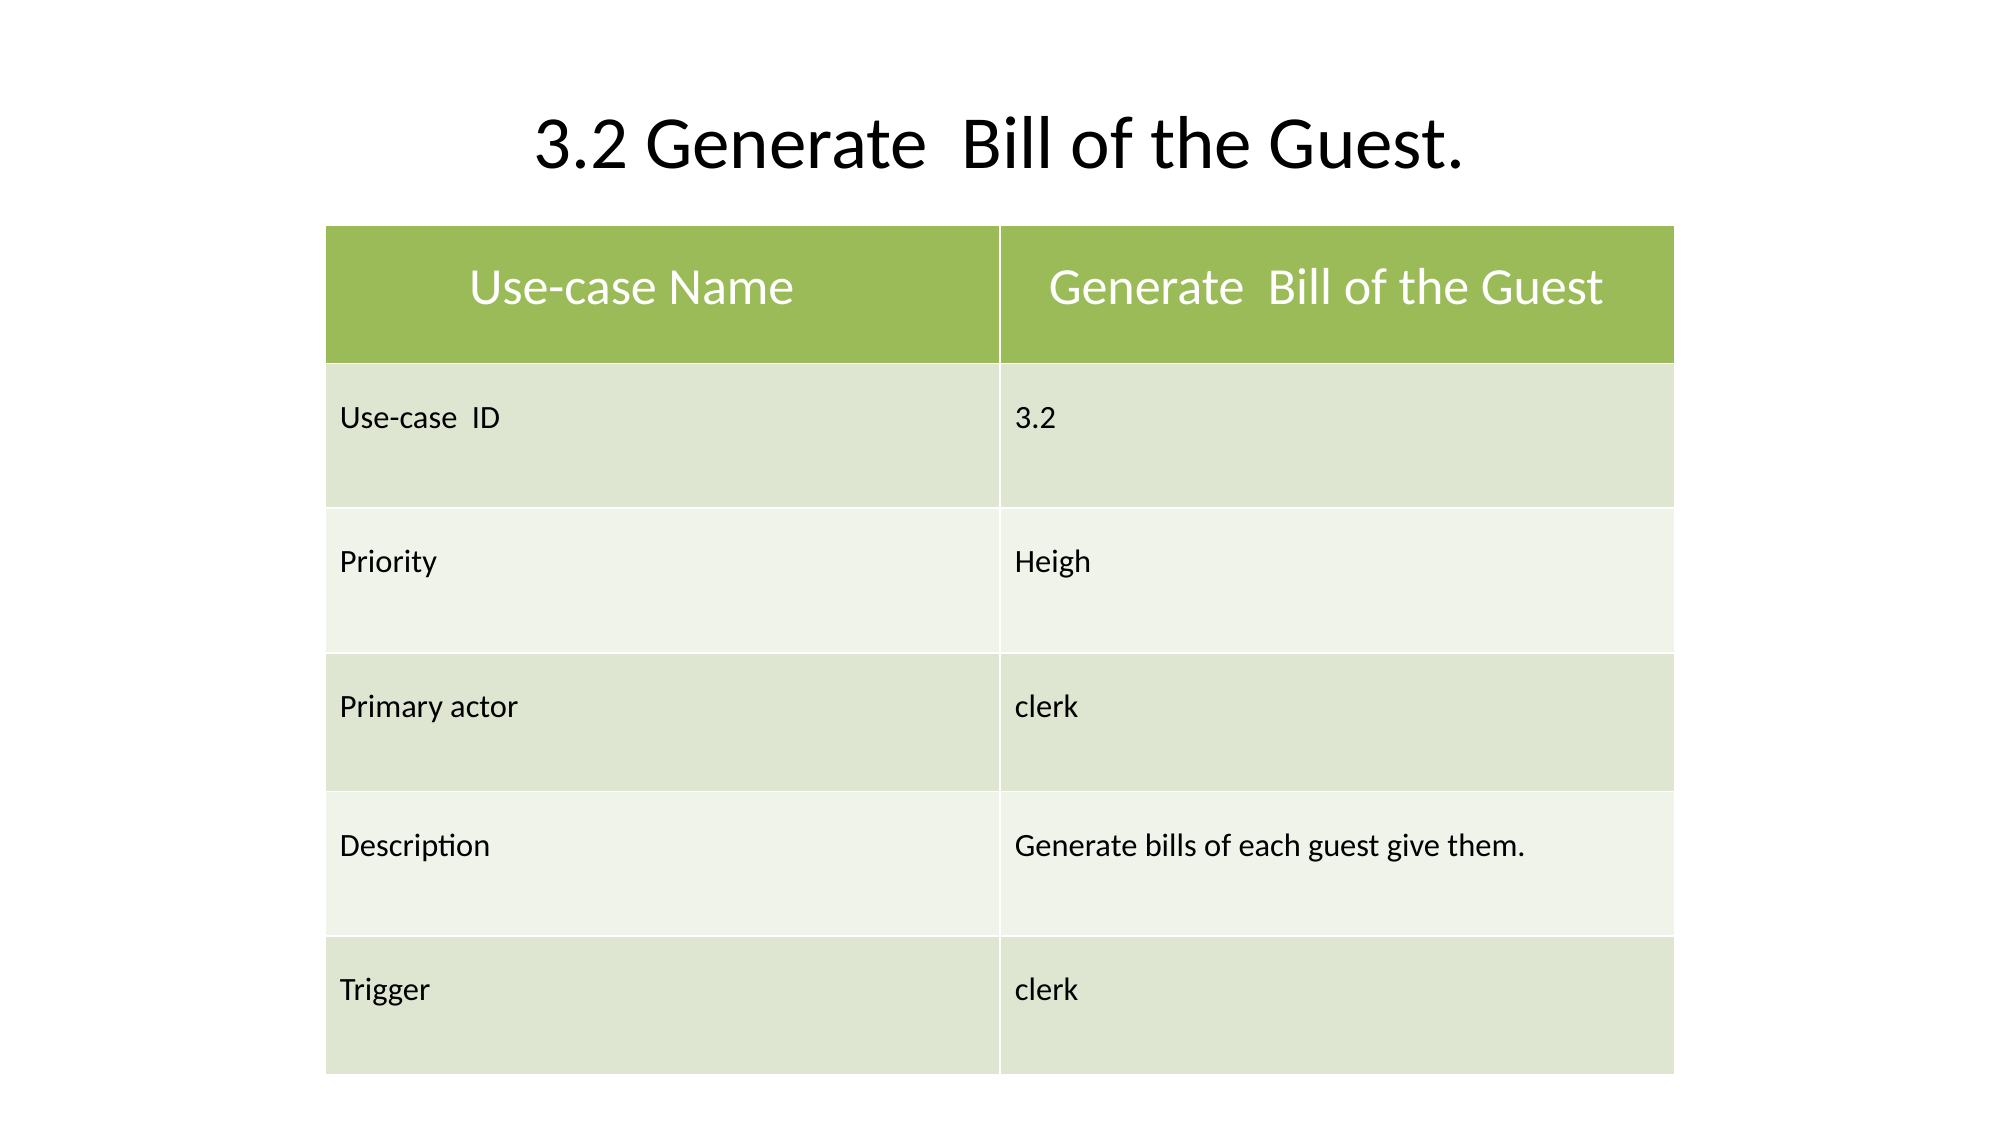

# 3.2 Generate  Bill of the Guest.
| Use-case Name | Generate Bill of the Guest |
| --- | --- |
| Use-case ID | 3.2 |
| Priority | Heigh |
| Primary actor | clerk |
| Description | Generate bills of each guest give them. |
| Trigger | clerk |